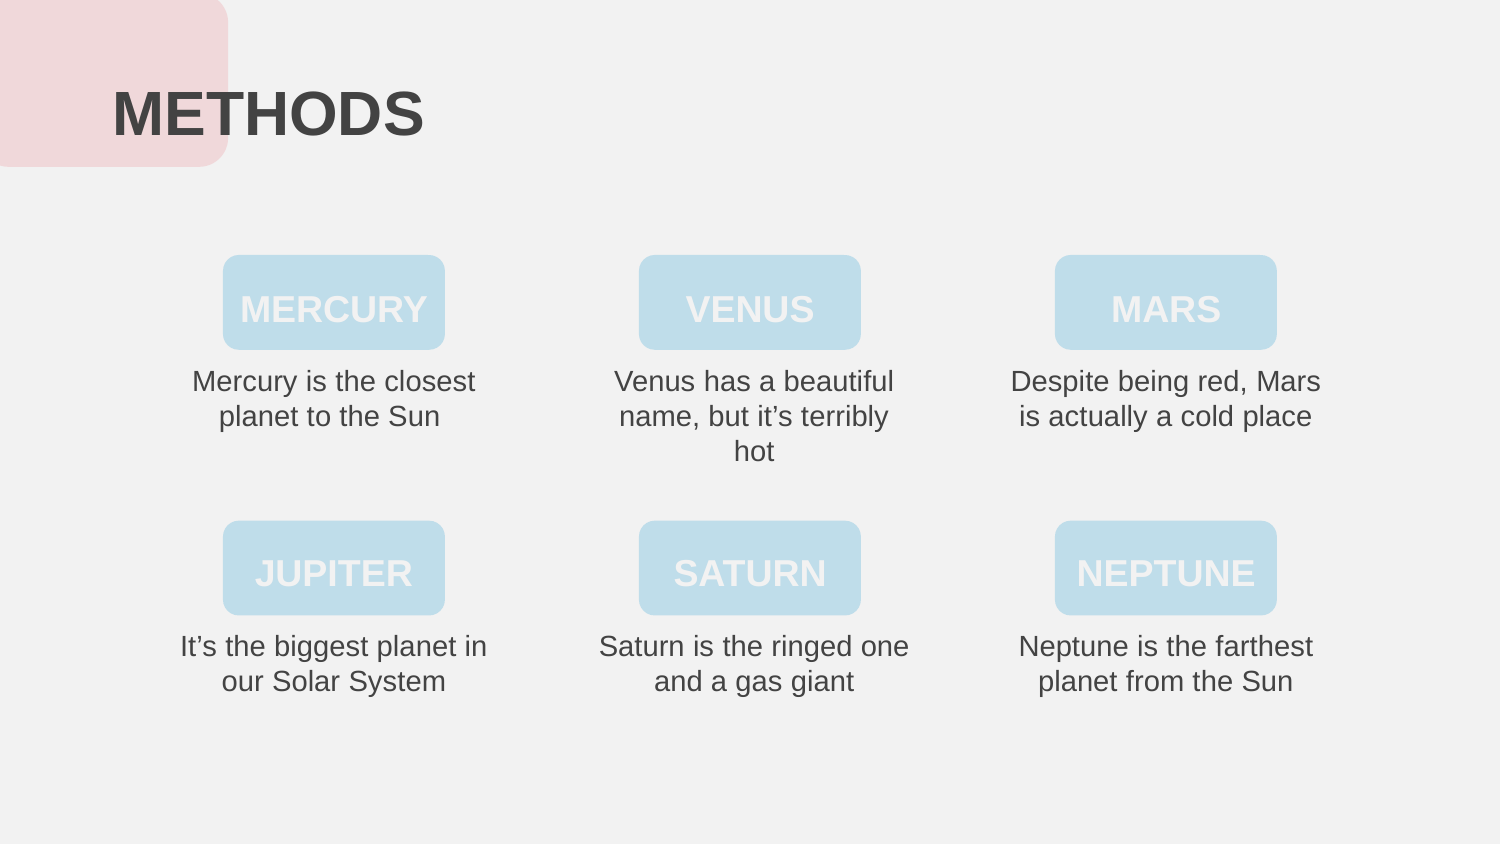

METHODS
VENUS
# MARS

MERCURY
Mercury is the closest planet to the Sun
Venus has a beautiful name, but it’s terribly hot
Despite being red, Mars is actually a cold place
NEPTUNE
SATURN
JUPITER

Saturn is the ringed one and a gas giant
Neptune is the farthest planet from the Sun
It’s the biggest planet in our Solar System